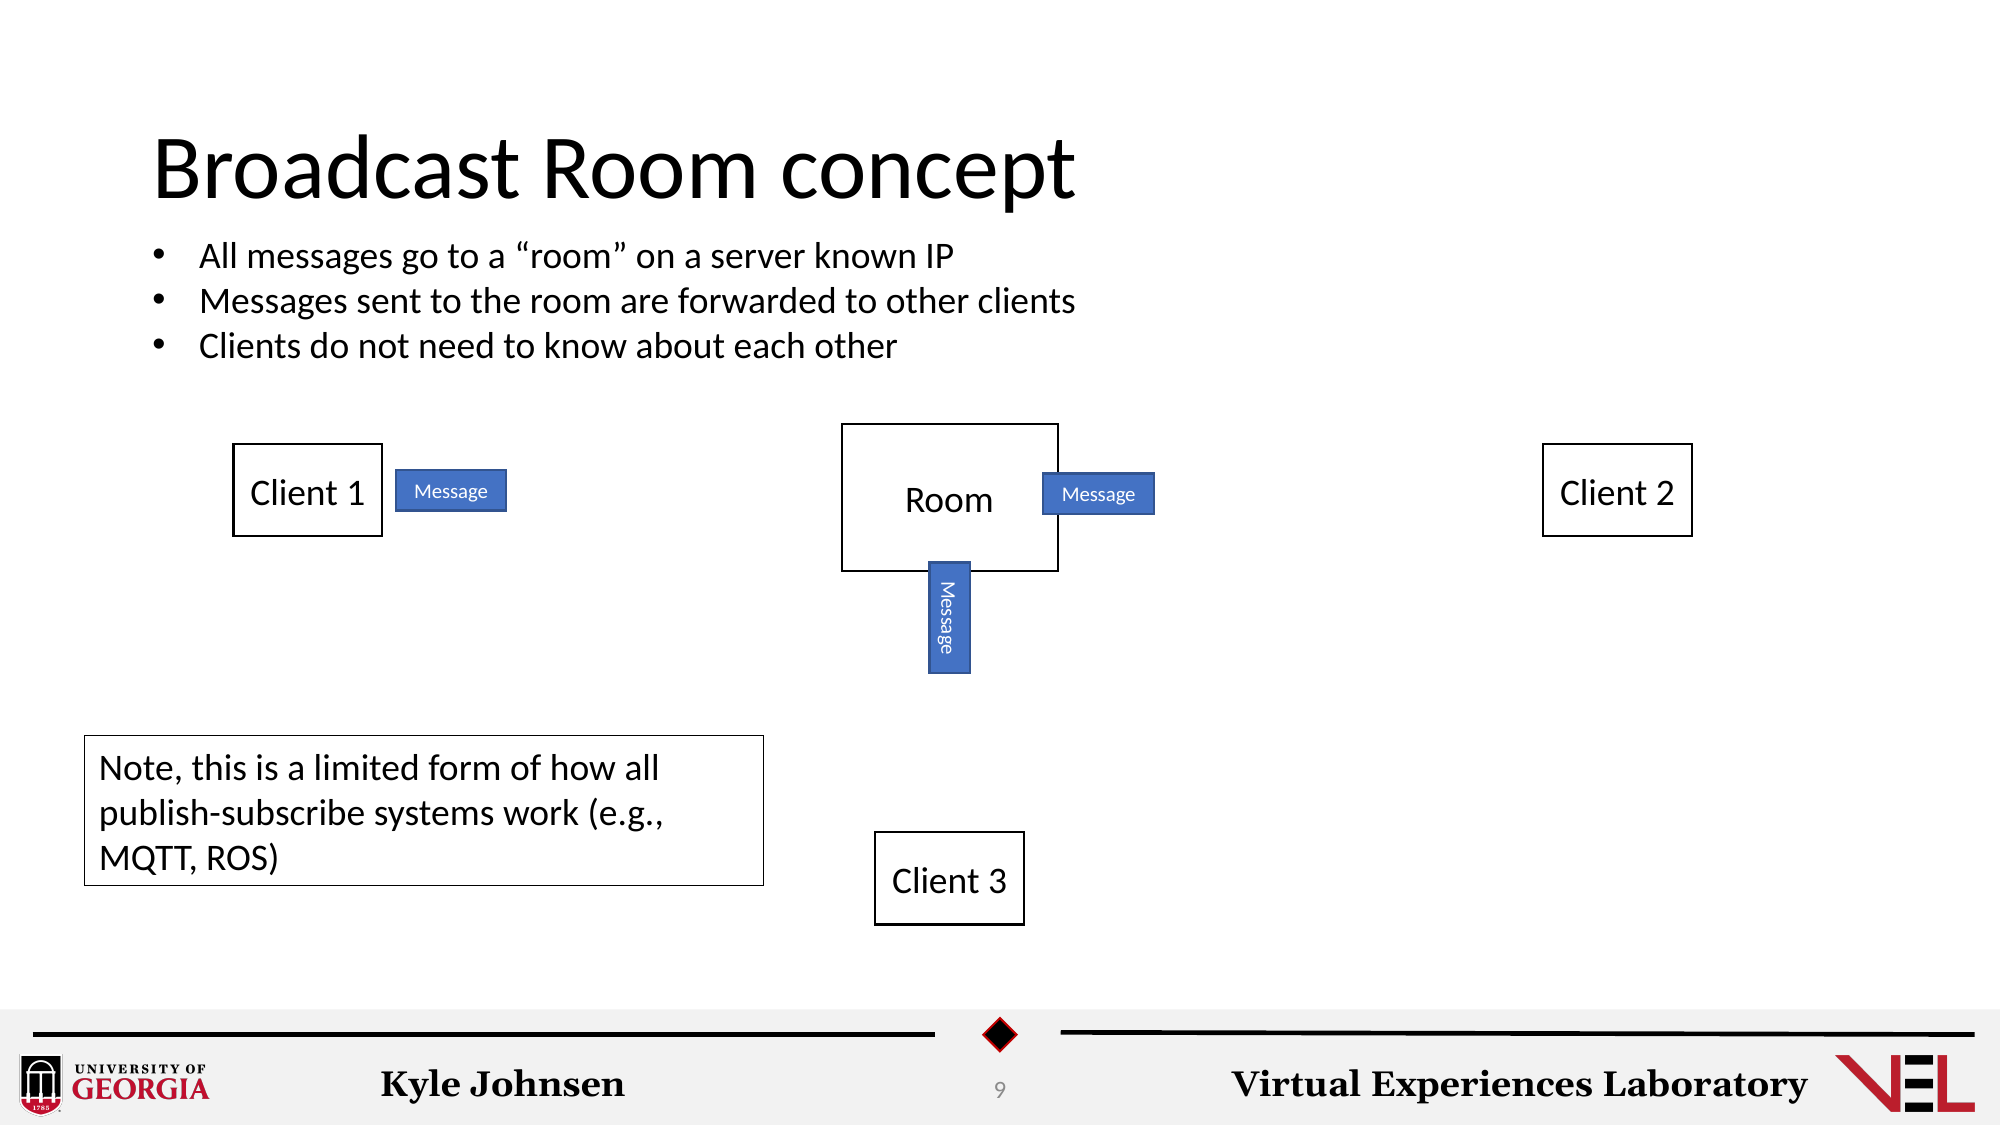

# Broadcast Room concept
All messages go to a “room” on a server known IP
Messages sent to the room are forwarded to other clients
Clients do not need to know about each other
Room
Client 1
Client 2
Message
Message
Message
Note, this is a limited form of how all publish-subscribe systems work (e.g., MQTT, ROS)
Client 3